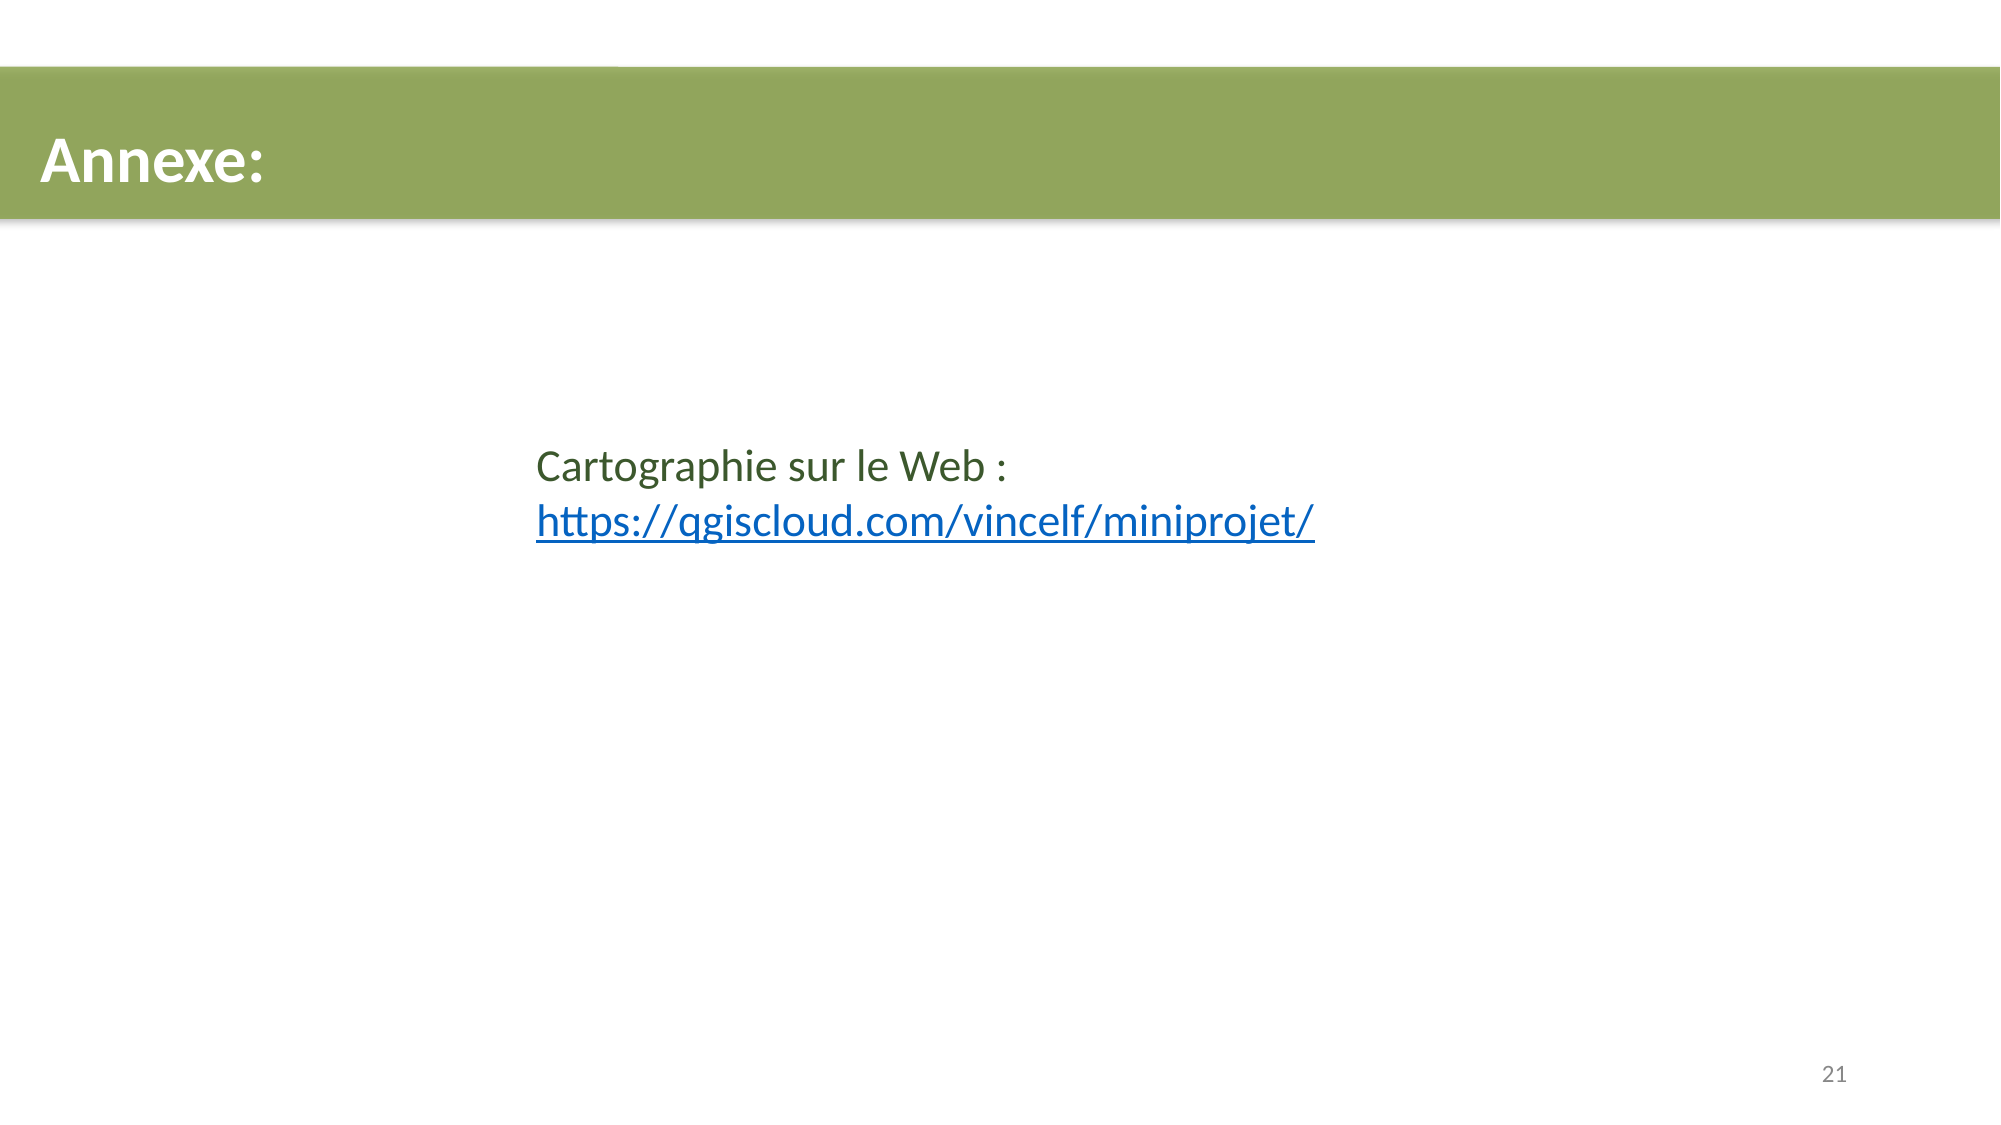

Annexe:
Cartographie sur le Web : https://qgiscloud.com/vincelf/miniprojet/
21